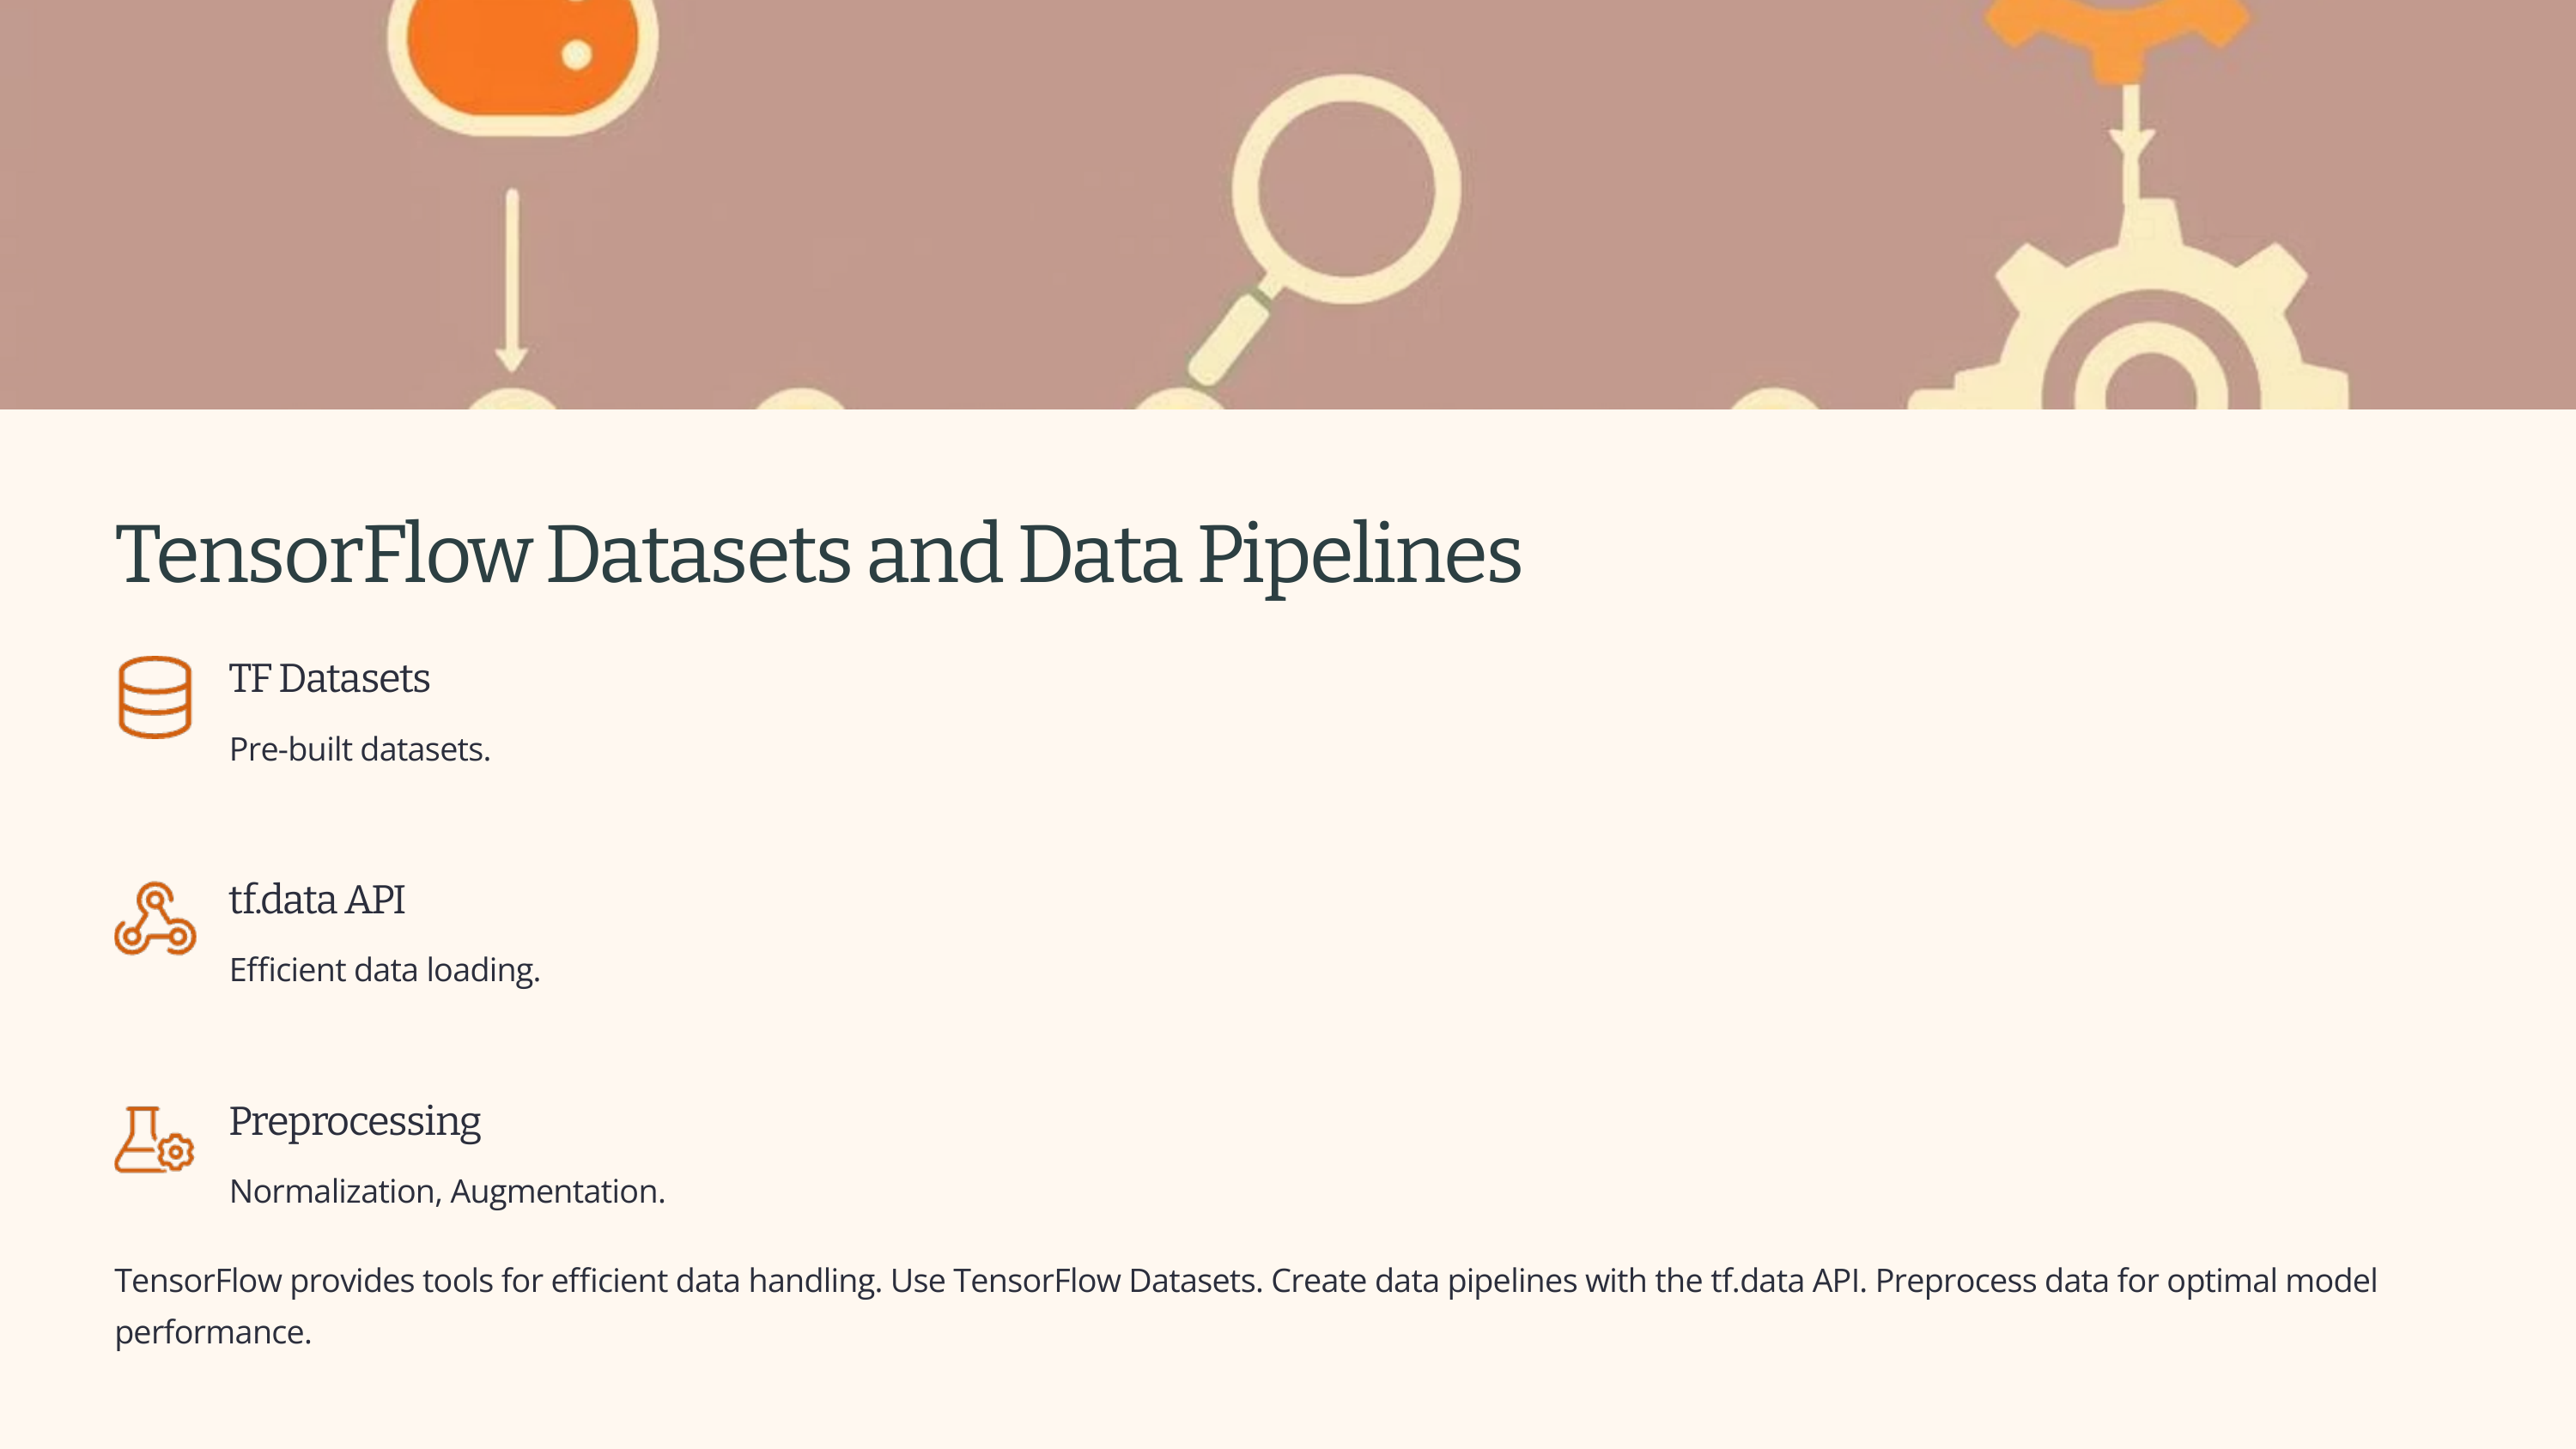

TensorFlow Datasets and Data Pipelines

TF Datasets

Pre-built datasets.

tf.data API

Efficient data loading.

Preprocessing

Normalization, Augmentation.

TensorFlow provides tools for efficient data handling. Use TensorFlow Datasets. Create data pipelines with the tf.data API. Preprocess data for optimal model performance.